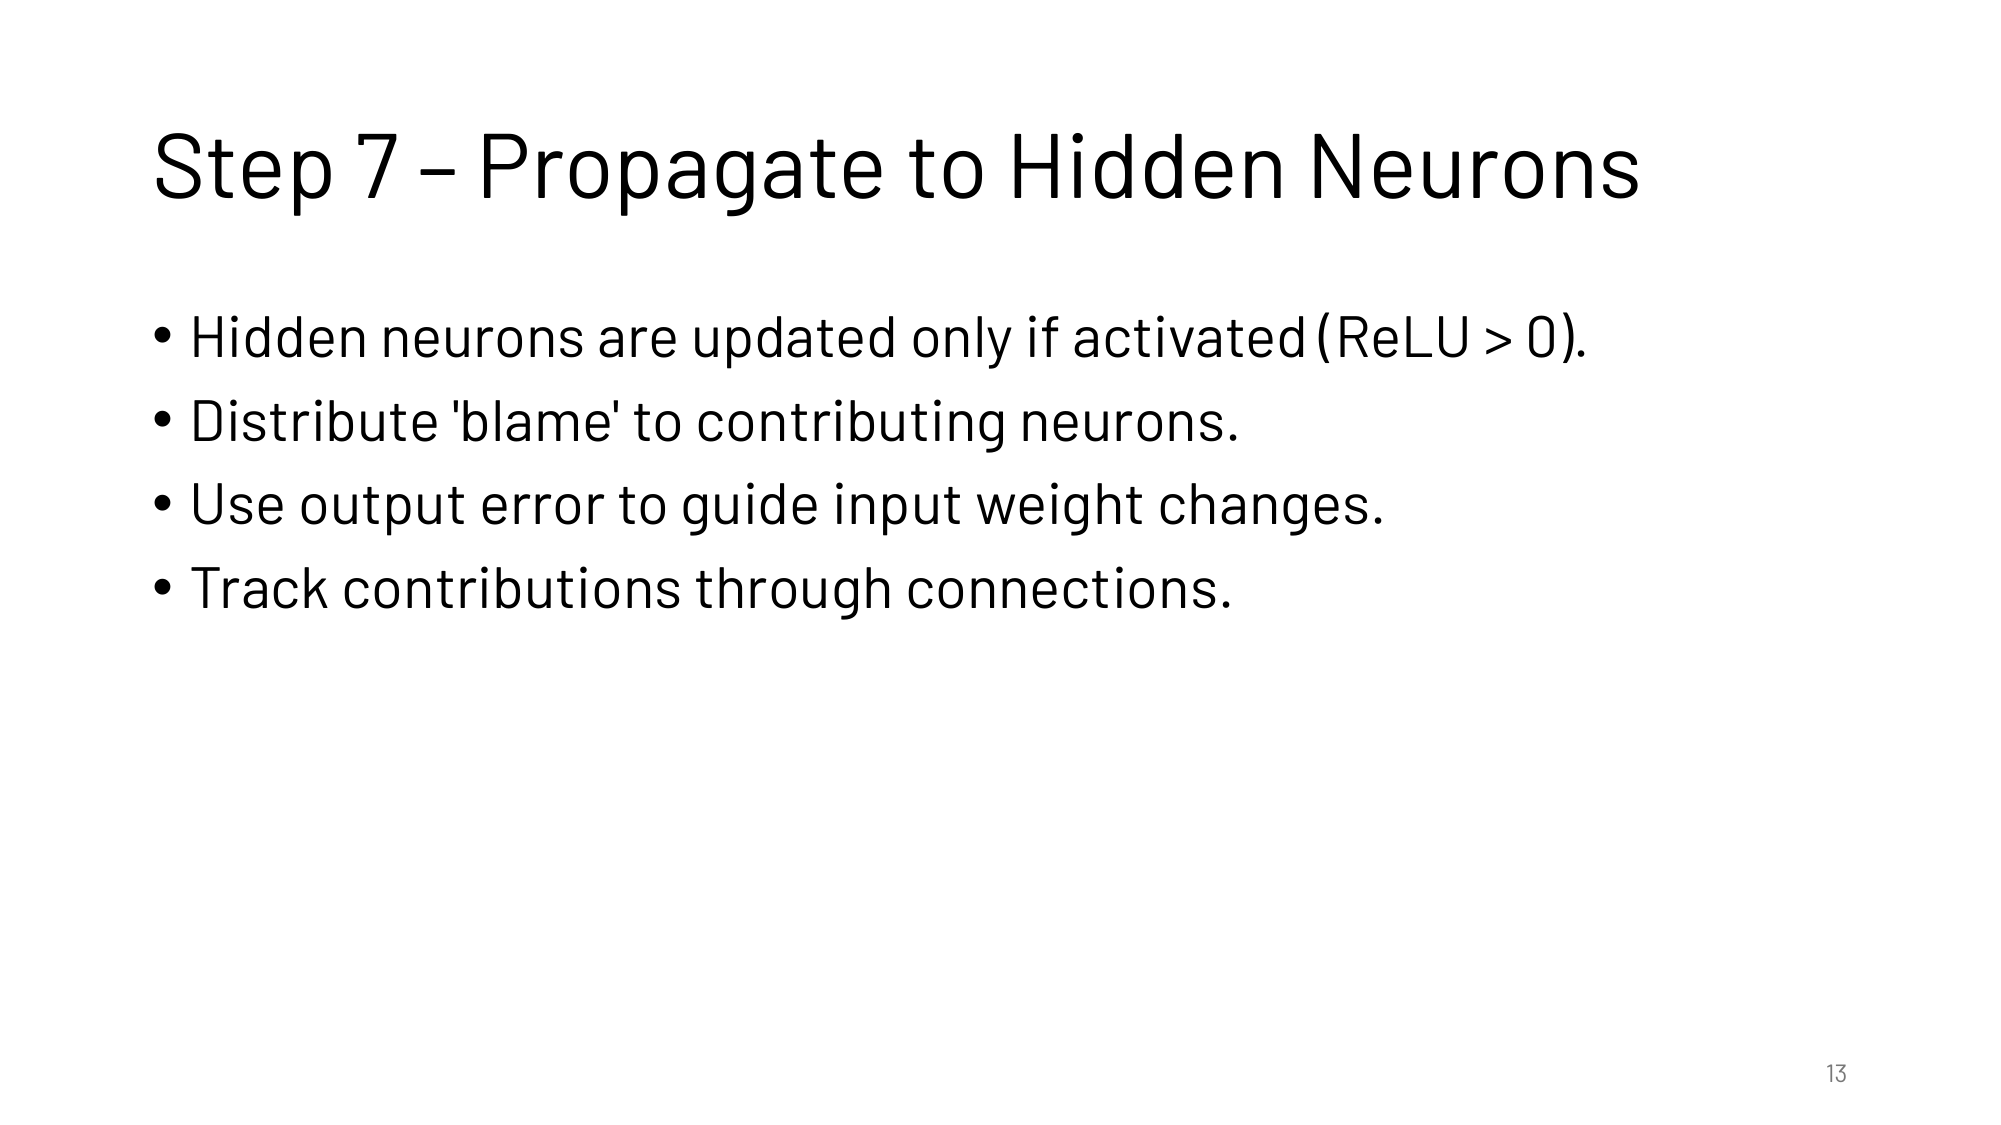

# Step 7 – Propagate to Hidden Neurons
Hidden neurons are updated only if activated (ReLU > 0).
Distribute 'blame' to contributing neurons.
Use output error to guide input weight changes.
Track contributions through connections.
13